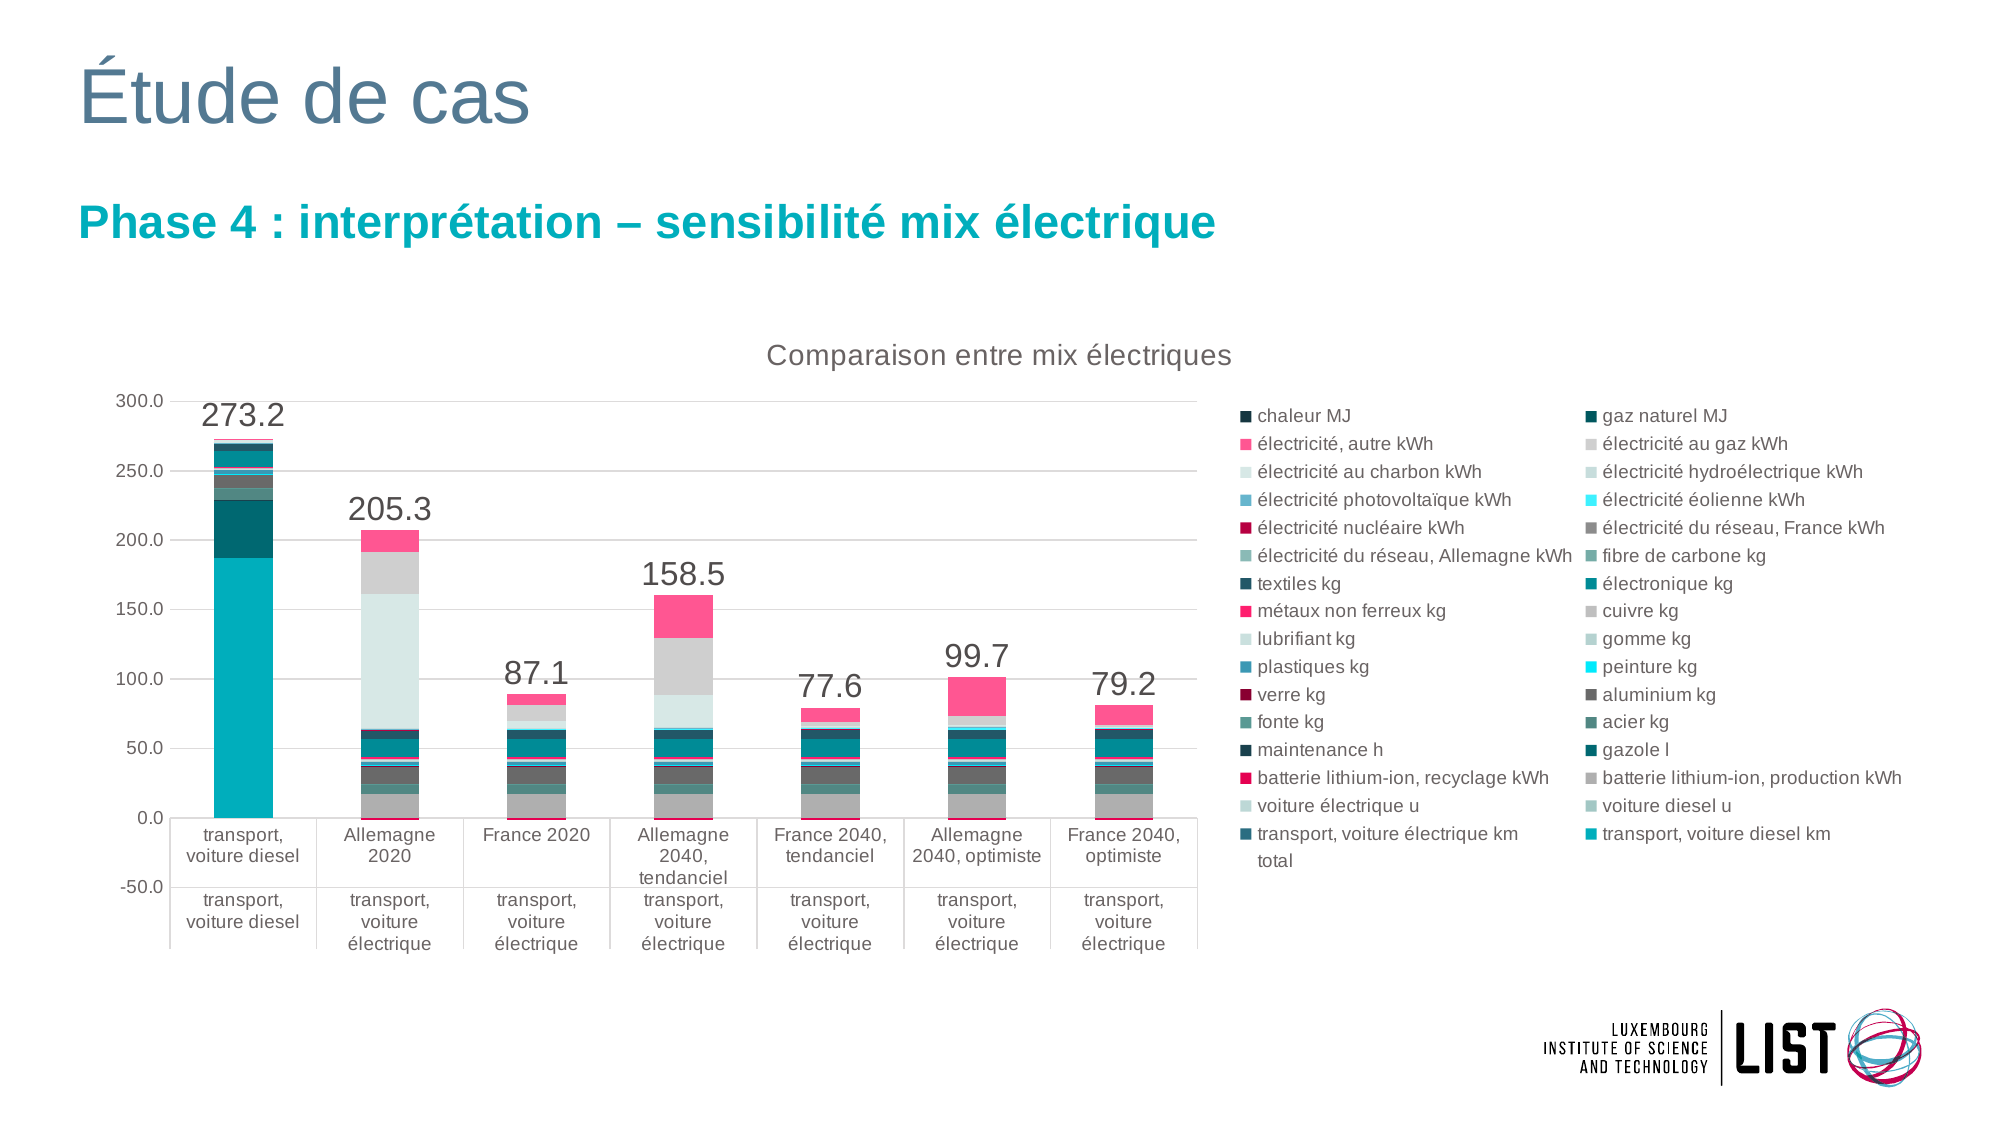

# Étude de cas
Phase 4 : interprétation – sensibilité mix électrique

### Chart: Comparaison entre mix électriques

| Category | transport, voiture diesel | transport, voiture électrique | voiture diesel | voiture électrique | batterie lithium-ion, production | batterie lithium-ion, recyclage | gazole | maintenance | acier | fonte | aluminium | verre | peinture | plastiques | gomme | lubrifiant | cuivre | métaux non ferreux | électronique | textiles | fibre de carbone | électricité du réseau, Allemagne | électricité du réseau, France | électricité nucléaire | électricité éolienne | électricité photovoltaïque | électricité hydroélectrique | électricité au charbon | électricité au gaz | électricité, autre | gaz naturel | chaleur | total |
|---|---|---|---|---|---|---|---|---|---|---|---|---|---|---|---|---|---|---|---|---|---|---|---|---|---|---|---|---|---|---|---|---|---|
| transport, voiture diesel | 187.0 | 0.0 | 0.0 | 0.0 | 0.0 | 0.0 | 41.300000000000004 | 0.6 | 8.297223999999979 | 0.5752799999999991 | 9.750859999999959 | 0.16904799999999945 | 0.15449599999999955 | 2.700279999999992 | 0.8302799999999974 | 0.2570399999999997 | 0.5646039999999973 | 0.20862399999999723 | 11.706947999999954 | 6.101299999999979 | 0.0 | 0.0 | 0.0 | 0.0014957551084261722 | 0.009573757684782198 | 0.012063029469194061 | 0.0013800083805865725 | 2.0033169581317165 | 0.6303779766893962 | 0.32729285507422284 | 0.0 | 0.0 | 273.2014843405381 |
| Allemagne 2020 | 0.0 | 0.0 | 0.0 | 0.0 | 17.289600000000004 | -1.7472 | 0.0 | 0.0 | 7.109647999999972 | 0.3110399999999974 | 12.70551999999998 | 0.1735679999999995 | 0.14540799999999957 | 2.7667039999999927 | 0.8447999999999976 | 0.10751999999999898 | 1.288047999999999 | 0.7854080000000011 | 13.362623999999968 | 6.363199999999982 | 0.0 | 0.0 | 0.0 | 0.07205024135494394 | 0.4611661013065853 | 0.5810738534877836 | 0.06647474331391566 | 96.49939988887336 | 30.365188197887424 | 15.765635075556478 | 0.0 | 0.0 | 205.31687610178037 |
| France 2020 | 0.0 | 0.0 | 0.0 | 0.0 | 17.289600000000004 | -1.7472 | 0.0 | 0.0 | 7.109647999999972 | 0.3110399999999974 | 12.70551999999998 | 0.1735679999999995 | 0.14540799999999957 | 2.7667039999999927 | 0.8447999999999976 | 0.10751999999999898 | 1.288047999999999 | 0.7854080000000011 | 13.362623999999968 | 6.363199999999982 | 0.0 | 0.0 | 0.0 | 0.7892915960062141 | 0.23819478417126208 | 0.3349794408916313 | 0.18735553895412785 | 5.069931830493283 | 11.578711515002924 | 7.382354714516157 | 0.0 | 0.0 | 87.0867074200355 |
| Allemagne 2040, tendanciel | 0.0 | 0.0 | 0.0 | 0.0 | 17.289600000000004 | -1.7472 | 0.0 | 0.0 | 7.109647999999972 | 0.3110399999999974 | 12.70551999999998 | 0.1735679999999995 | 0.14540799999999957 | 2.7667039999999927 | 0.8447999999999976 | 0.10751999999999898 | 1.288047999999999 | 0.7854080000000011 | 13.362623999999968 | 6.363199999999982 | 0.0 | 0.0 | 0.0 | 0.0 | 1.0568950416110647 | 1.0371103658936873 | 0.06631825997831335 | 22.94110999912757 | 41.093421480691994 | 30.786111485778928 | 0.0 | 0.0 | 158.48685463308144 |
| France 2040, tendanciel | 0.0 | 0.0 | 0.0 | 0.0 | 17.289600000000004 | -1.7472 | 0.0 | 0.0 | 7.109647999999972 | 0.3110399999999974 | 12.70551999999998 | 0.1735679999999995 | 0.14540799999999957 | 2.7667039999999927 | 0.8447999999999976 | 0.10751999999999898 | 1.288047999999999 | 0.7854080000000011 | 13.362623999999968 | 6.363199999999982 | 0.0 | 0.0 | 0.0 | 0.44976484558758195 | 0.9195687283453672 | 0.7800218910126889 | 0.16317466032439296 | 0.4762549275181191 | 3.078990113905588 | 10.18315755122569 | 0.0 | 0.0 | 77.55682071791932 |
| Allemagne 2040, optimiste | 0.0 | 0.0 | 0.0 | 0.0 | 17.289600000000004 | -1.7472 | 0.0 | 0.0 | 7.109647999999972 | 0.3110399999999974 | 12.70551999999998 | 0.1735679999999995 | 0.14540799999999957 | 2.7667039999999927 | 0.8447999999999976 | 0.10751999999999898 | 1.288047999999999 | 0.7854080000000011 | 13.362623999999968 | 6.363199999999982 | 0.0 | 0.0 | 0.0 | 0.0 | 1.6481986355941798 | 1.242361388856443 | 0.05001814415685595 | 0.9602403237380345 | 6.072234892576459 | 28.231159854714107 | 0.0 | 0.0 | 99.71010123963596 |
| France 2040, optimiste | 0.0 | 0.0 | 0.0 | 0.0 | 17.289600000000004 | -1.7472 | 0.0 | 0.0 | 7.109647999999972 | 0.3110399999999974 | 12.70551999999998 | 0.1735679999999995 | 0.14540799999999957 | 2.7667039999999927 | 0.8447999999999976 | 0.10751999999999898 | 1.288047999999999 | 0.7854080000000011 | 13.362623999999968 | 6.363199999999982 | 0.0 | 0.0 | 0.0 | 0.42137647304020504 | 0.993114282883069 | 0.8241843841113277 | 0.13734517425100085 | 0.019934483806547467 | 1.3607789272978594 | 13.905456237752324 | 0.0 | 0.0 | 79.16807796314222 |